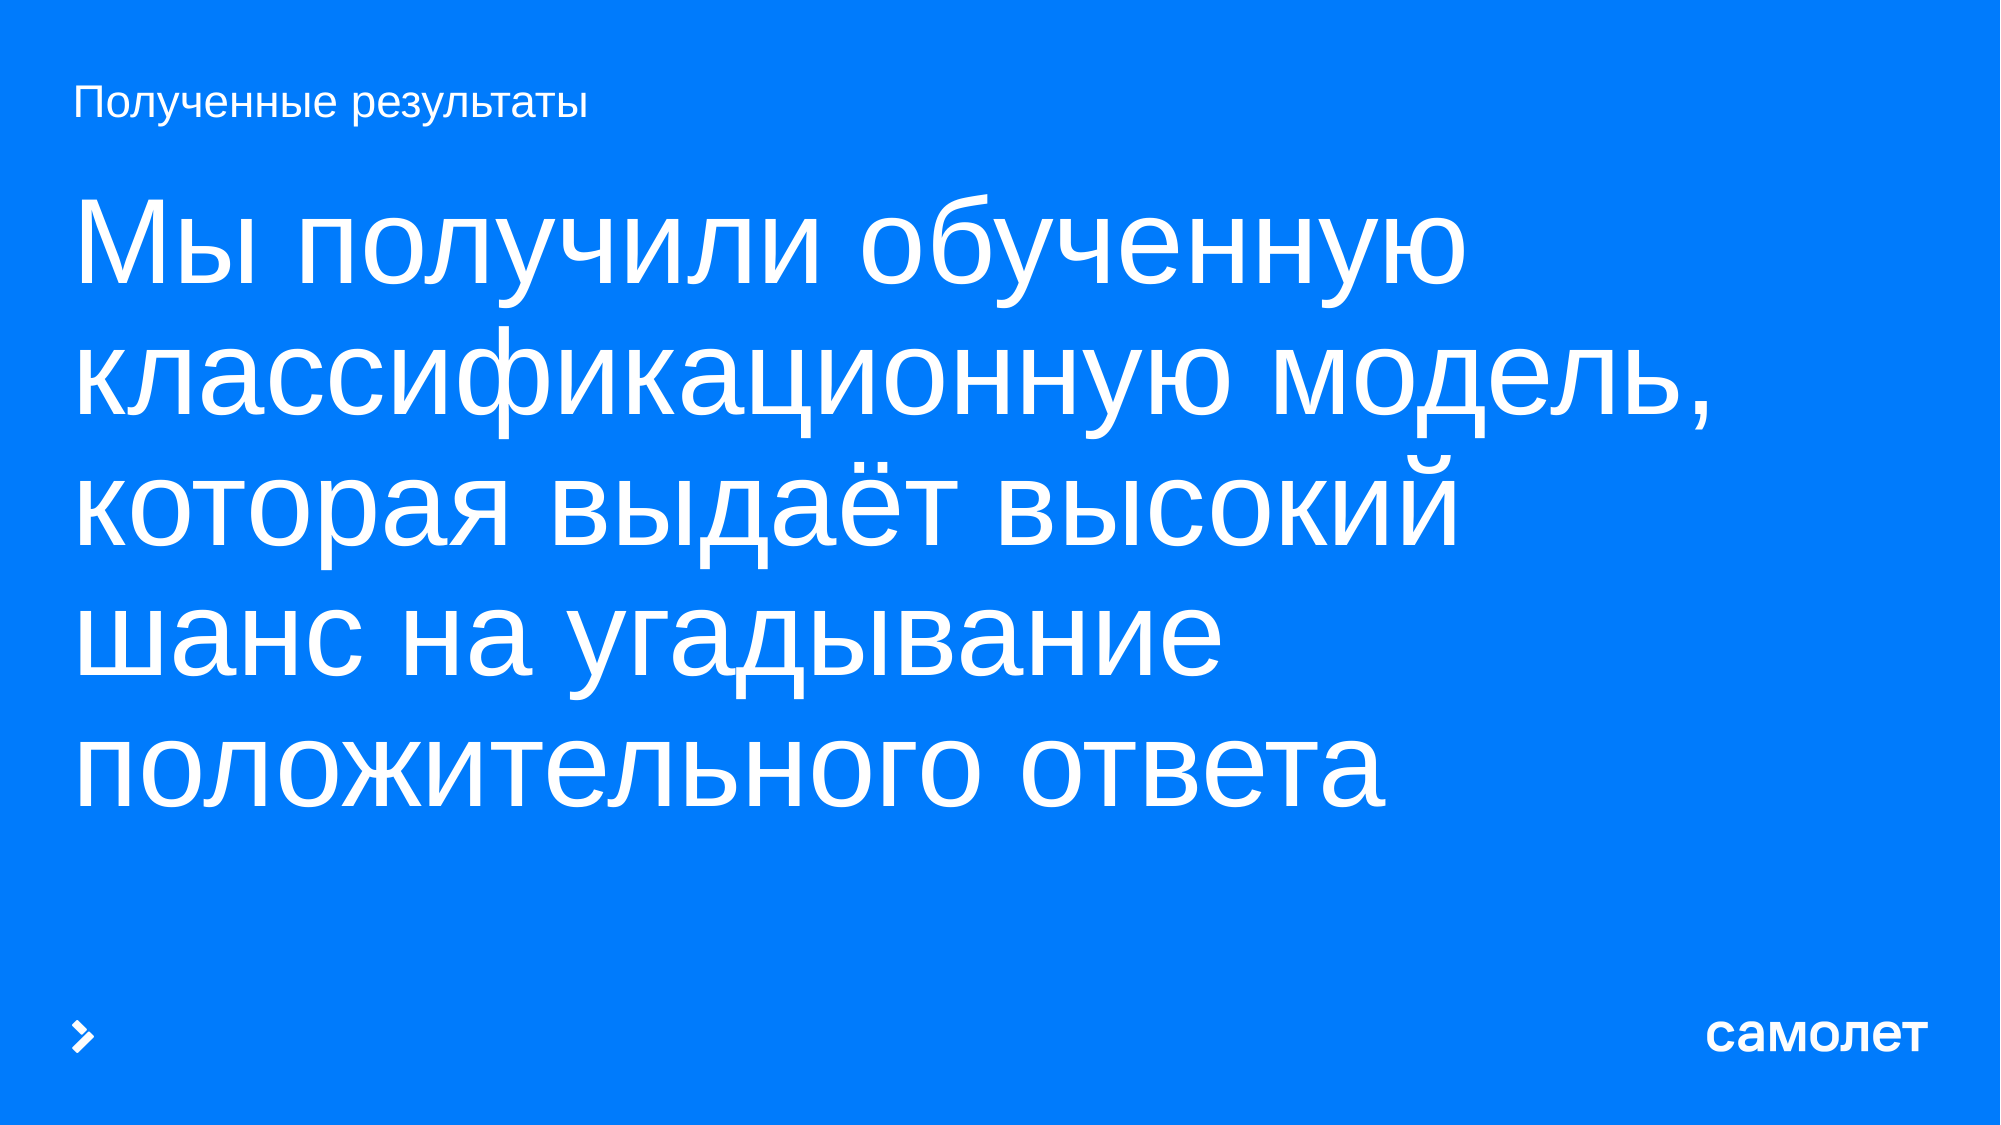

# Полученные результаты
Мы получили обученную классификационную модель, которая выдаёт высокий шанс на угадывание положительного ответа